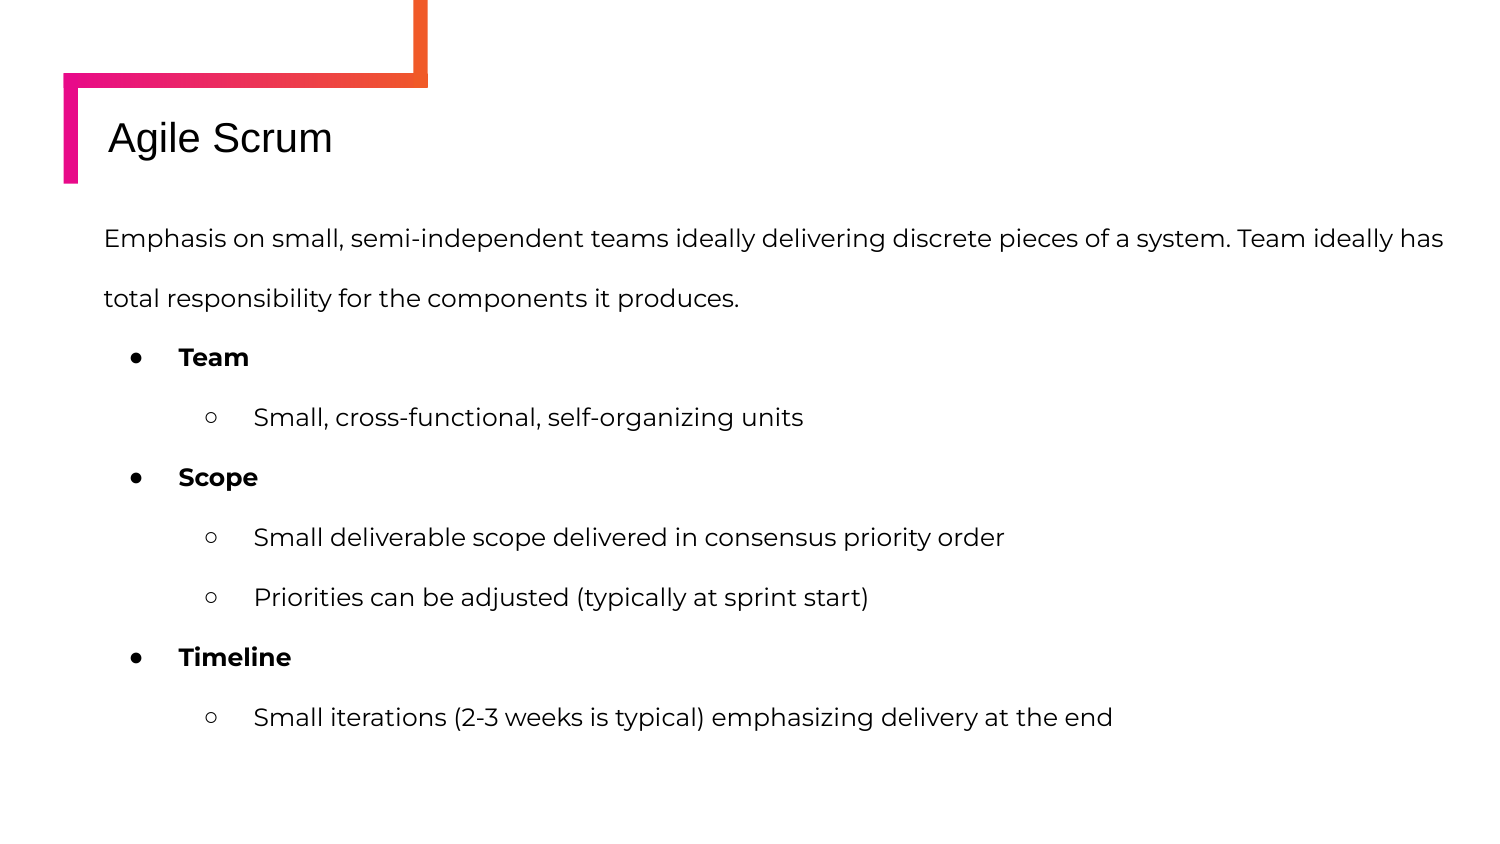

# Agile Scrum
Emphasis on small, semi-independent teams ideally delivering discrete pieces of a system. Team ideally has total responsibility for the components it produces.
Team
Small, cross-functional, self-organizing units
Scope
Small deliverable scope delivered in consensus priority order
Priorities can be adjusted (typically at sprint start)
Timeline
Small iterations (2-3 weeks is typical) emphasizing delivery at the end